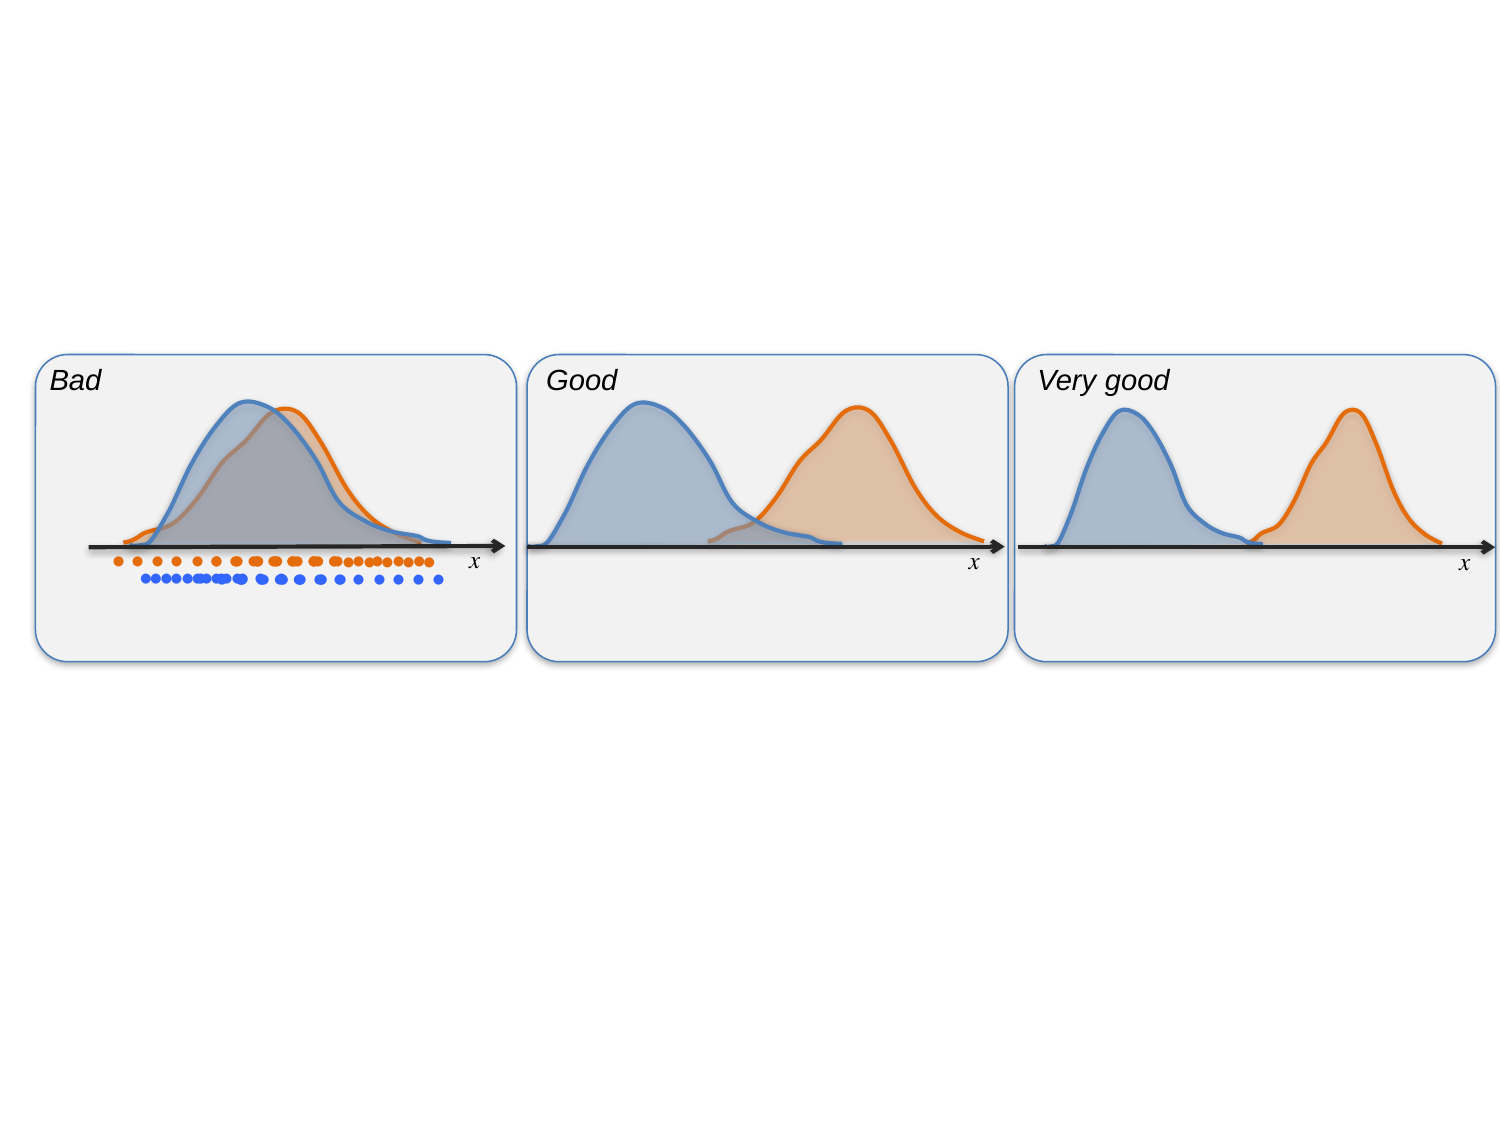

Bad                                                      Good                                                   Very good

…..
…..
……. . .
…..
…..
……. . .
…..
…..
……. . .
…..
…..
……. . .
x
x
x